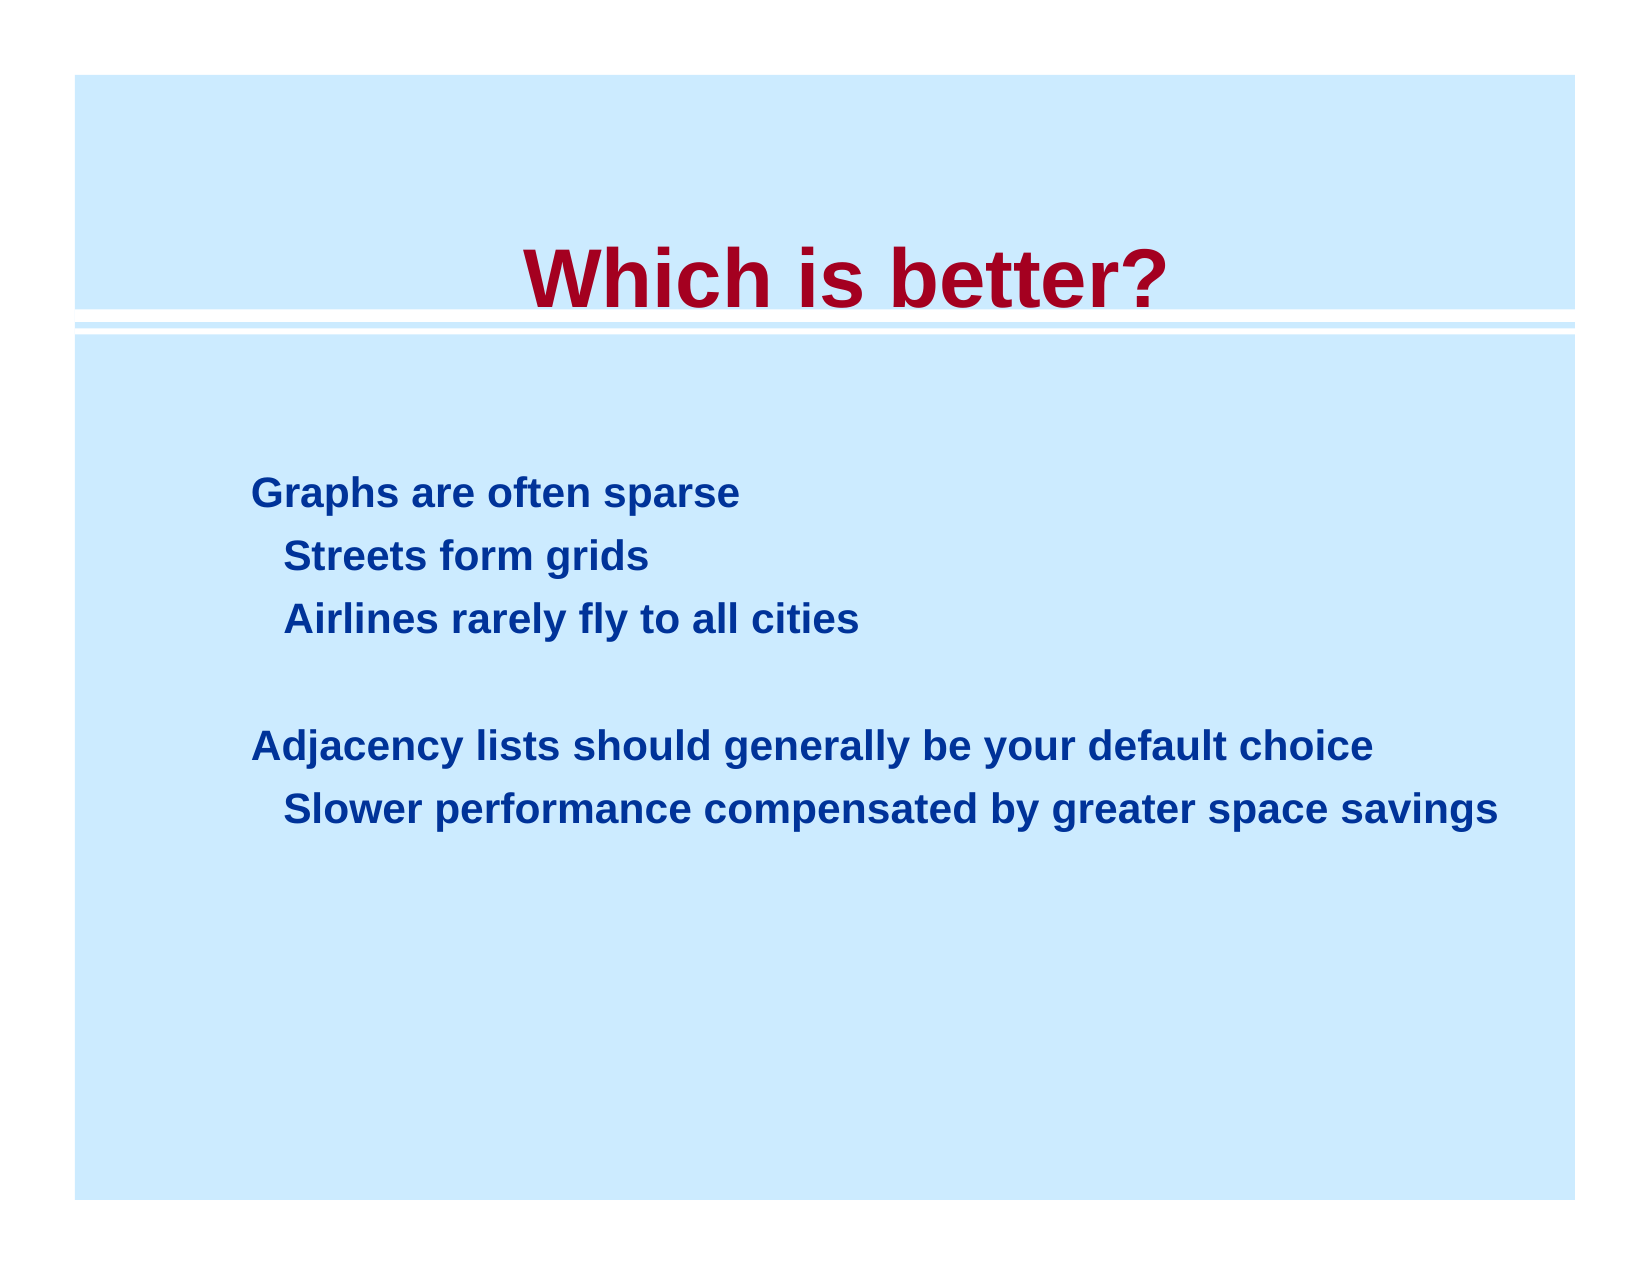

# Which is better?
Graphs are often sparse
Streets form grids
Airlines rarely fly to all cities

Adjacency lists should generally be your default choice
Slower performance compensated by greater space savings
48
July 23, 2012
CSE 332 Data Abstractions, Summer 2012